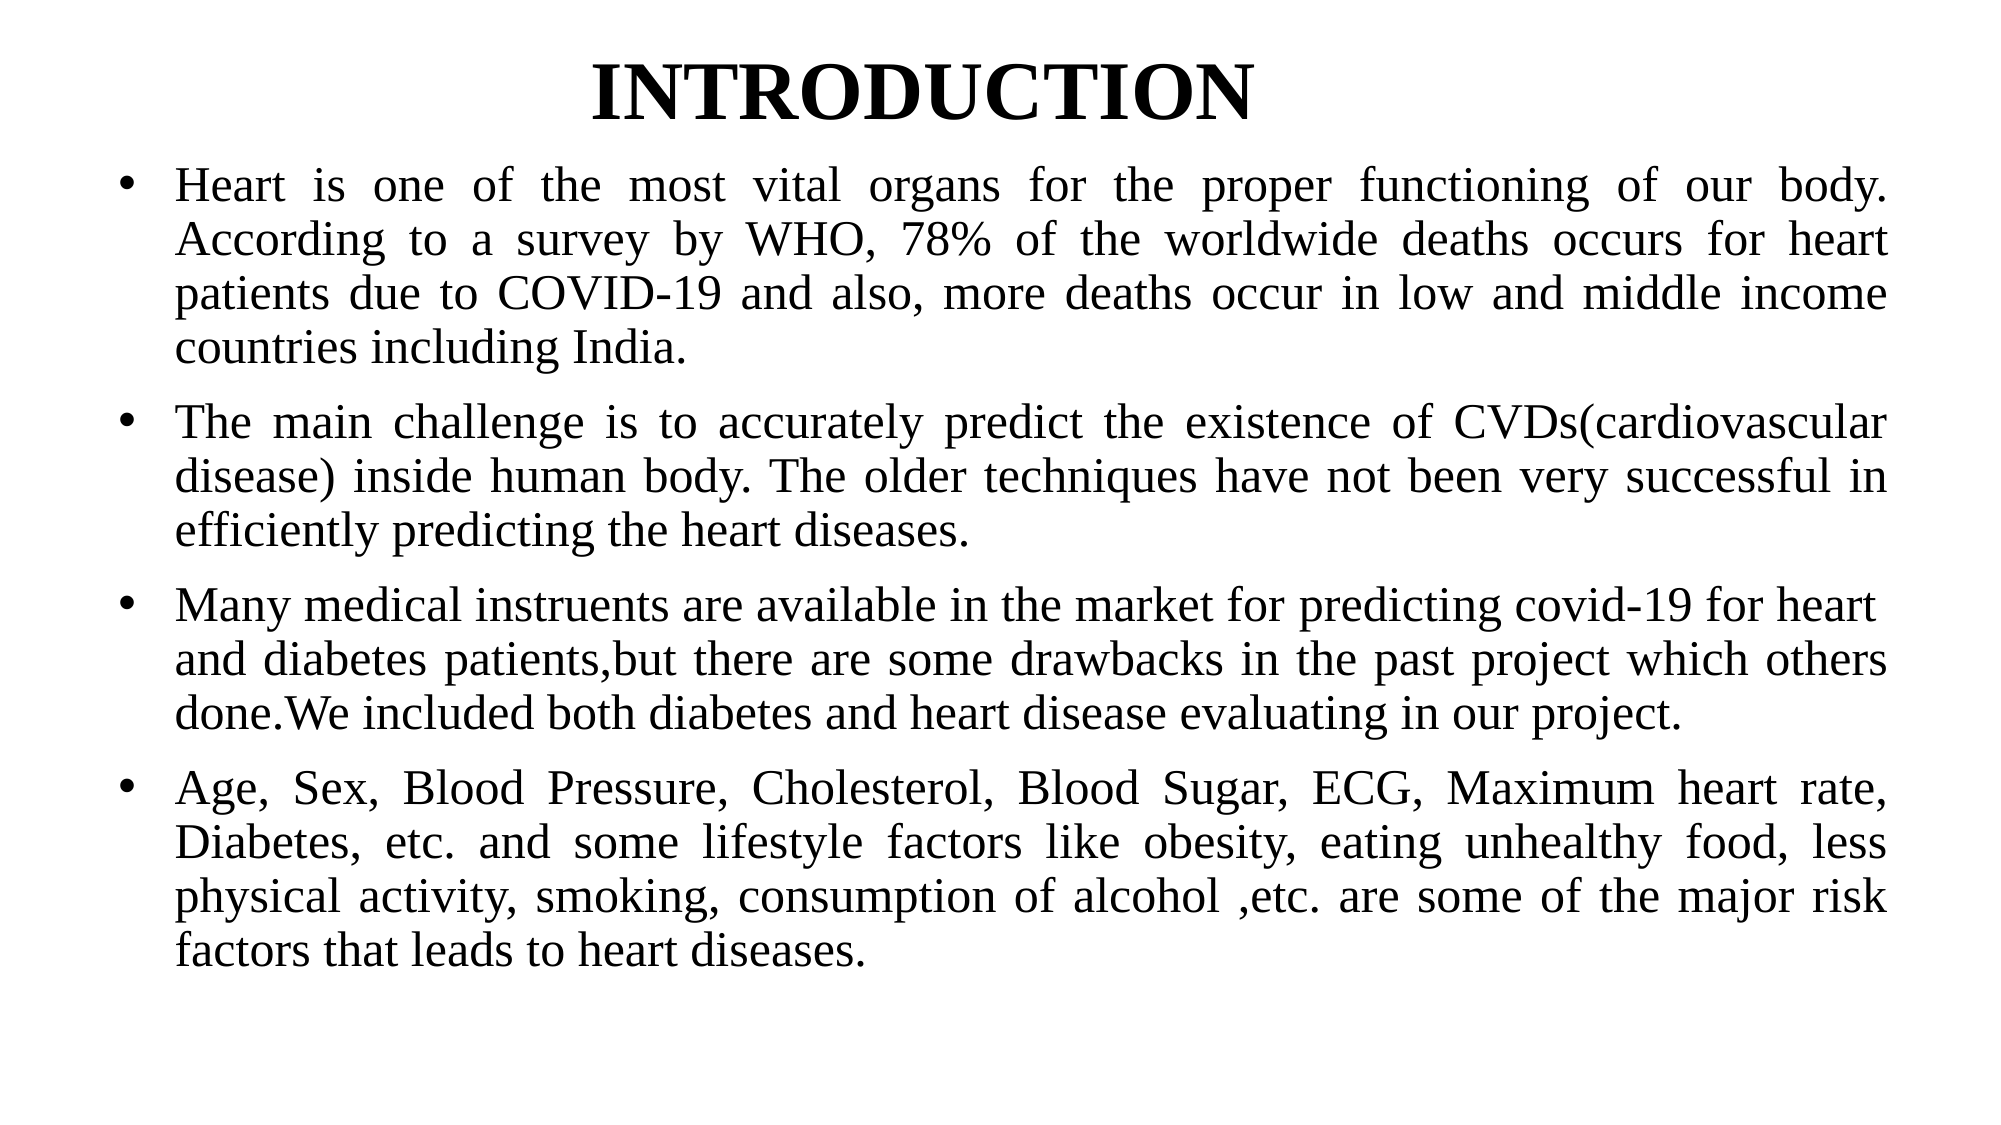

INTRODUCTION
Heart is one of the most vital organs for the proper functioning of our body. According to a survey by WHO, 78% of the worldwide deaths occurs for heart patients due to COVID-19 and also, more deaths occur in low and middle income countries including India.
The main challenge is to accurately predict the existence of CVDs(cardiovascular disease) inside human body. The older techniques have not been very successful in efficiently predicting the heart diseases.
Many medical instruents are available in the market for predicting covid-19 for heart  and diabetes patients,but there are some drawbacks in the past project which others done.We included both diabetes and heart disease evaluating in our project.
Age, Sex, Blood Pressure, Cholesterol, Blood Sugar, ECG, Maximum heart rate, Diabetes, etc. and some lifestyle factors like obesity, eating unhealthy food, less physical activity, smoking, consumption of alcohol ,etc. are some of the major risk factors that leads to heart diseases.